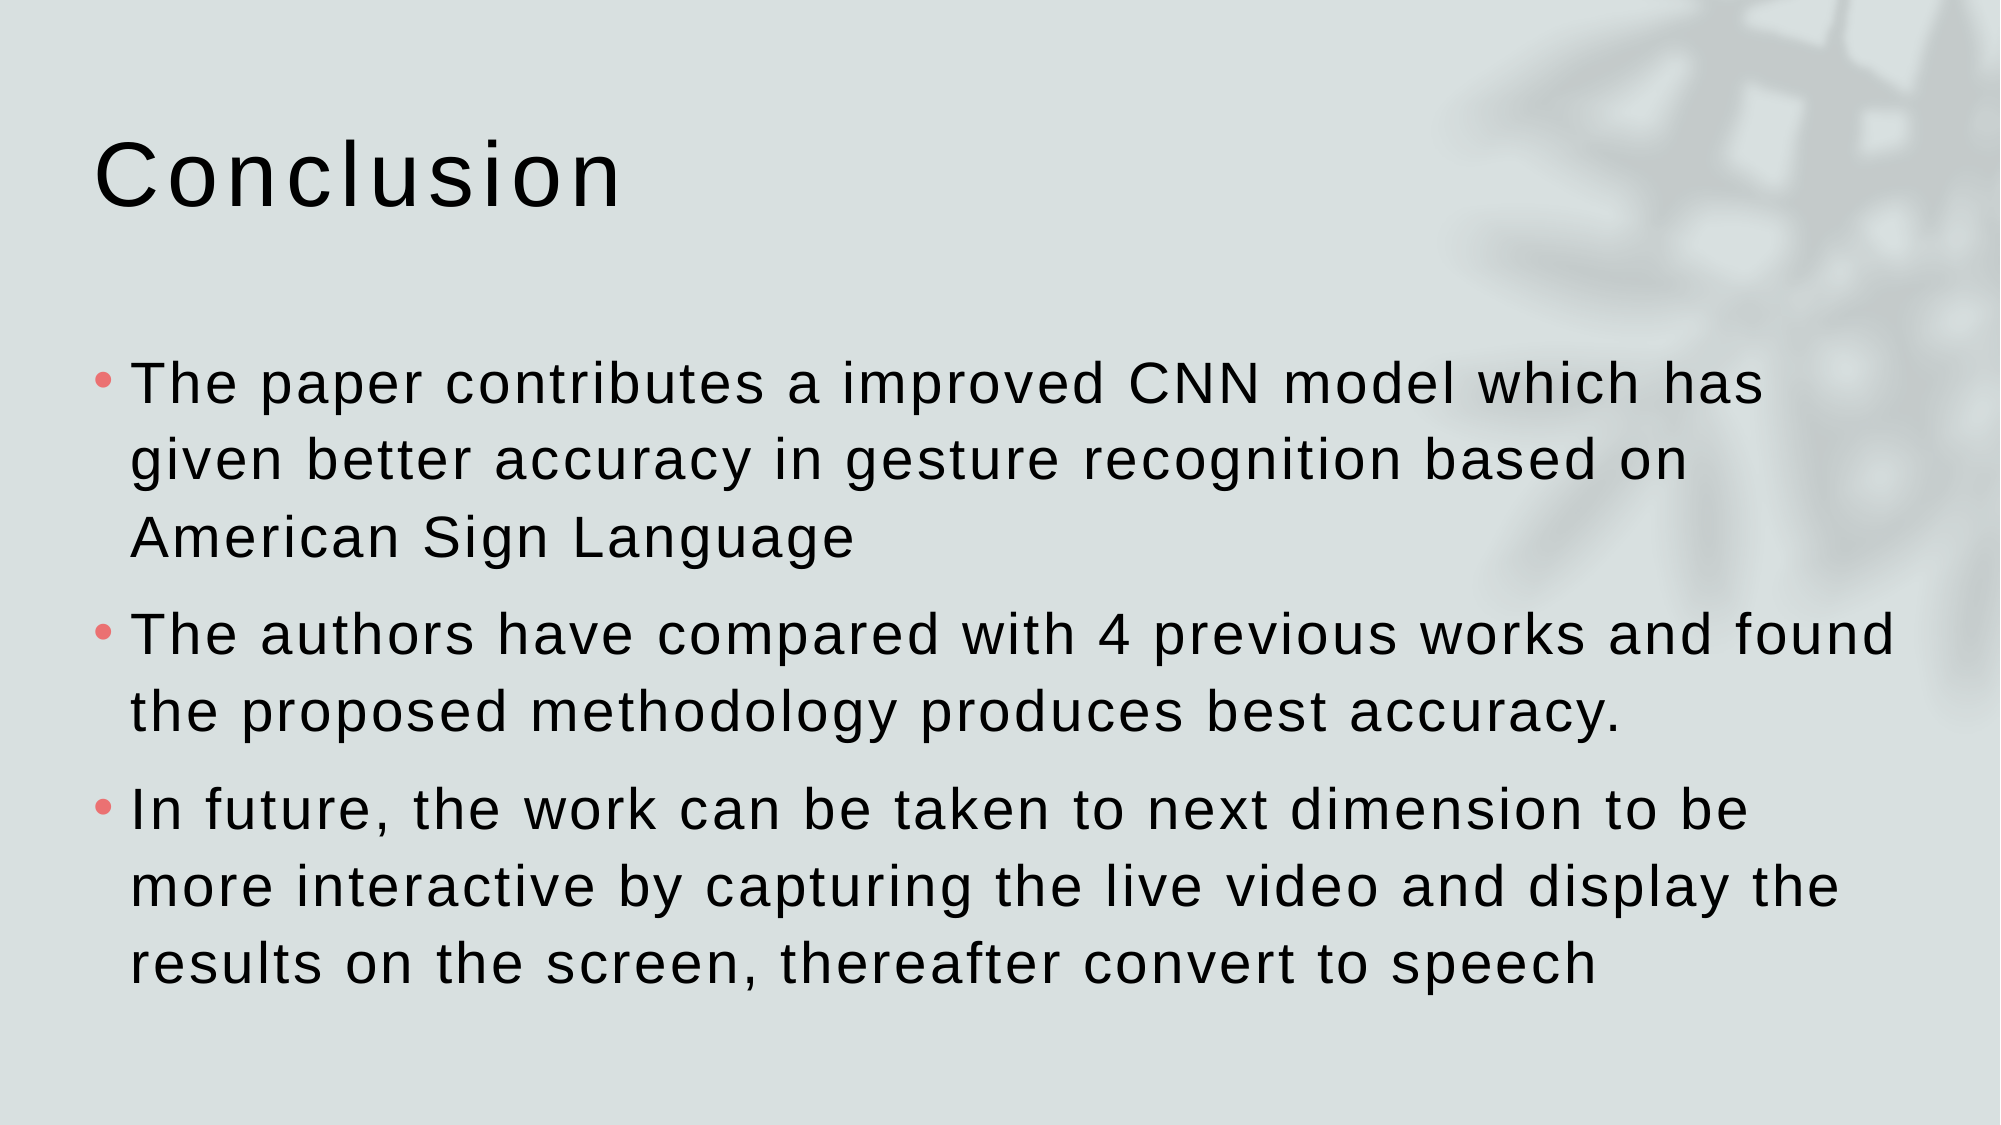

# Conclusion
The paper contributes a improved CNN model which has given better accuracy in gesture recognition based on American Sign Language
The authors have compared with 4 previous works and found the proposed methodology produces best accuracy.
In future, the work can be taken to next dimension to be more interactive by capturing the live video and display the results on the screen, thereafter convert to speech